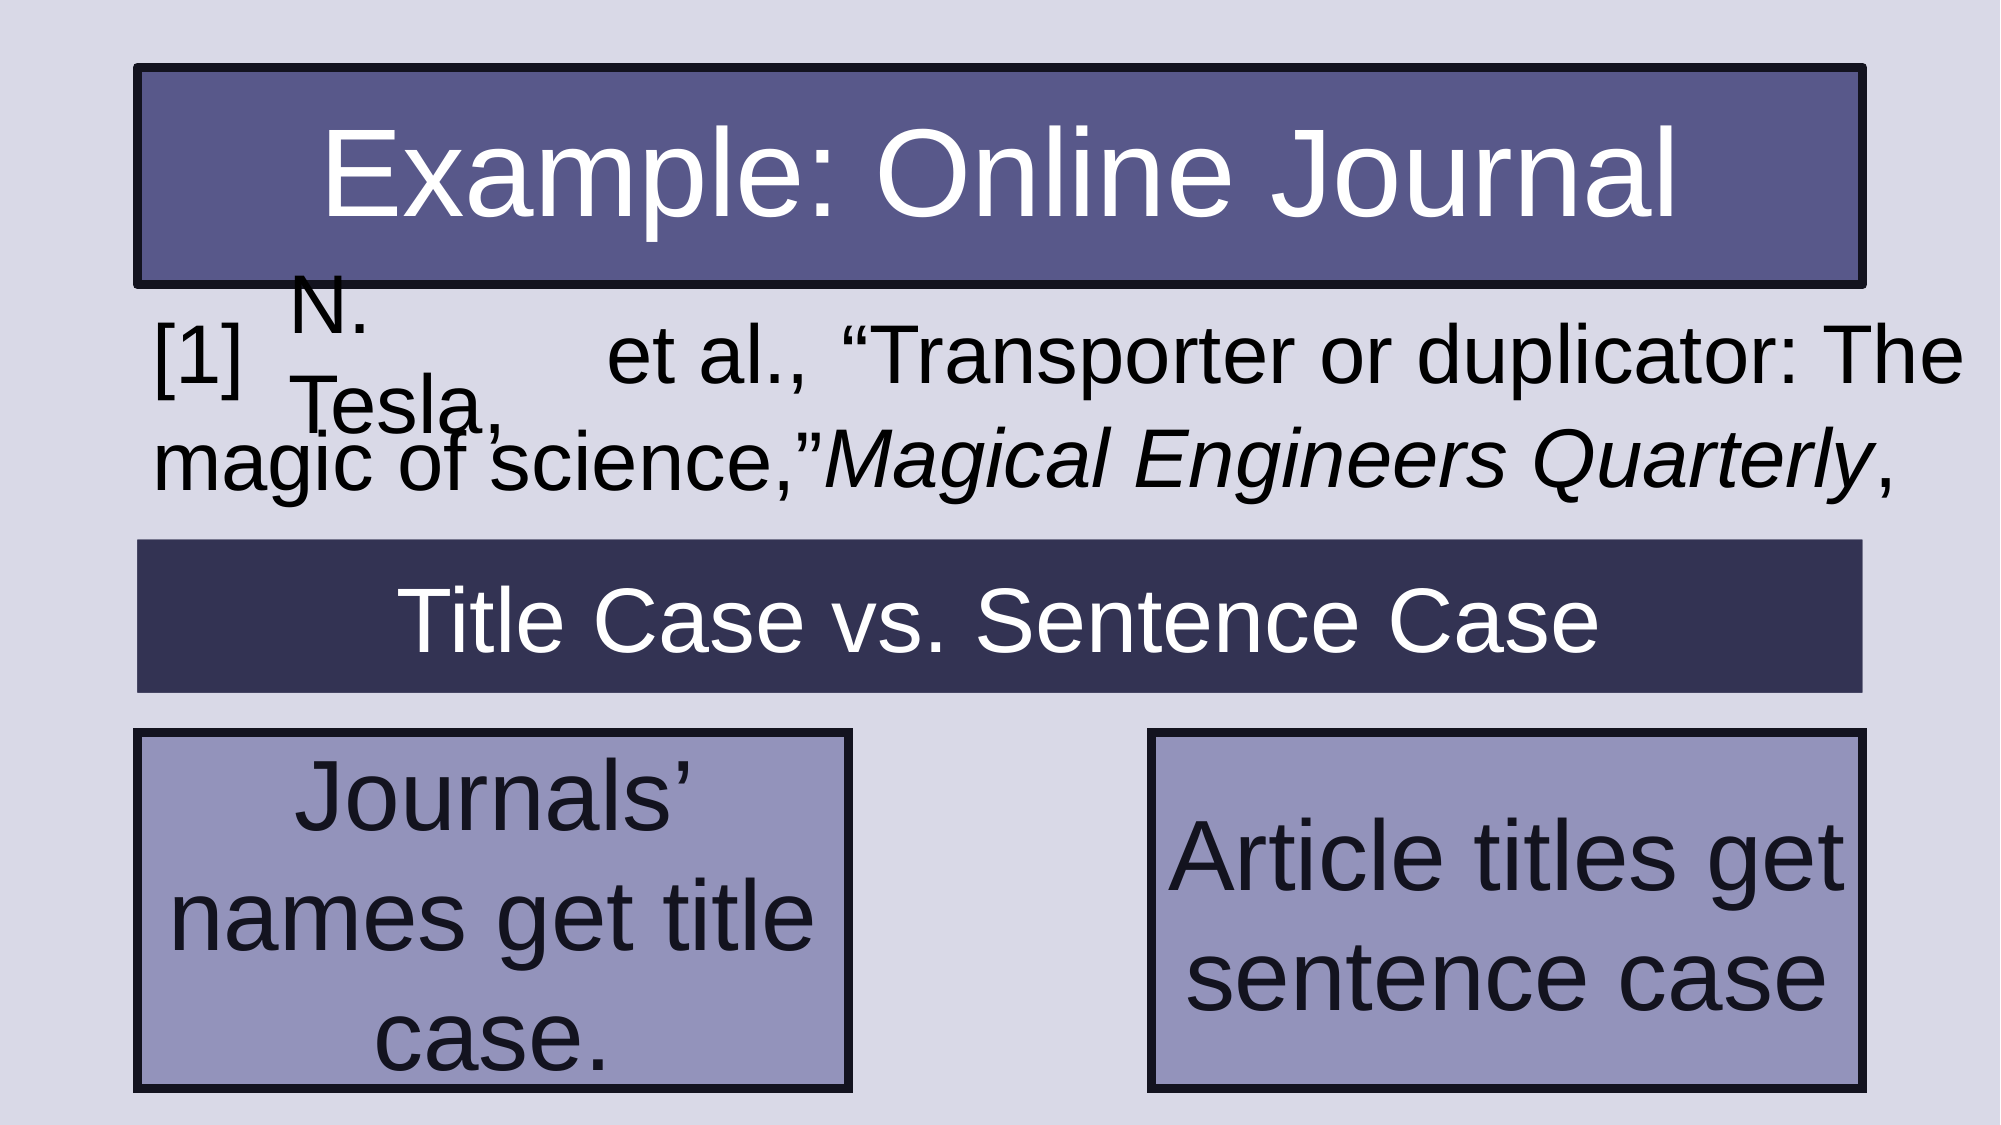

Example: Online Journal
[1]
N. Tesla,
et al.,
“Transporter or duplicator: The
Magical Engineers Quarterly,
magic of science,”
Italics vs. Quote Marks
Title Case vs. Sentence Case
Large works are italicized.
Journals’ names get title case.
Small works go in quotes.
Article titles get sentence case